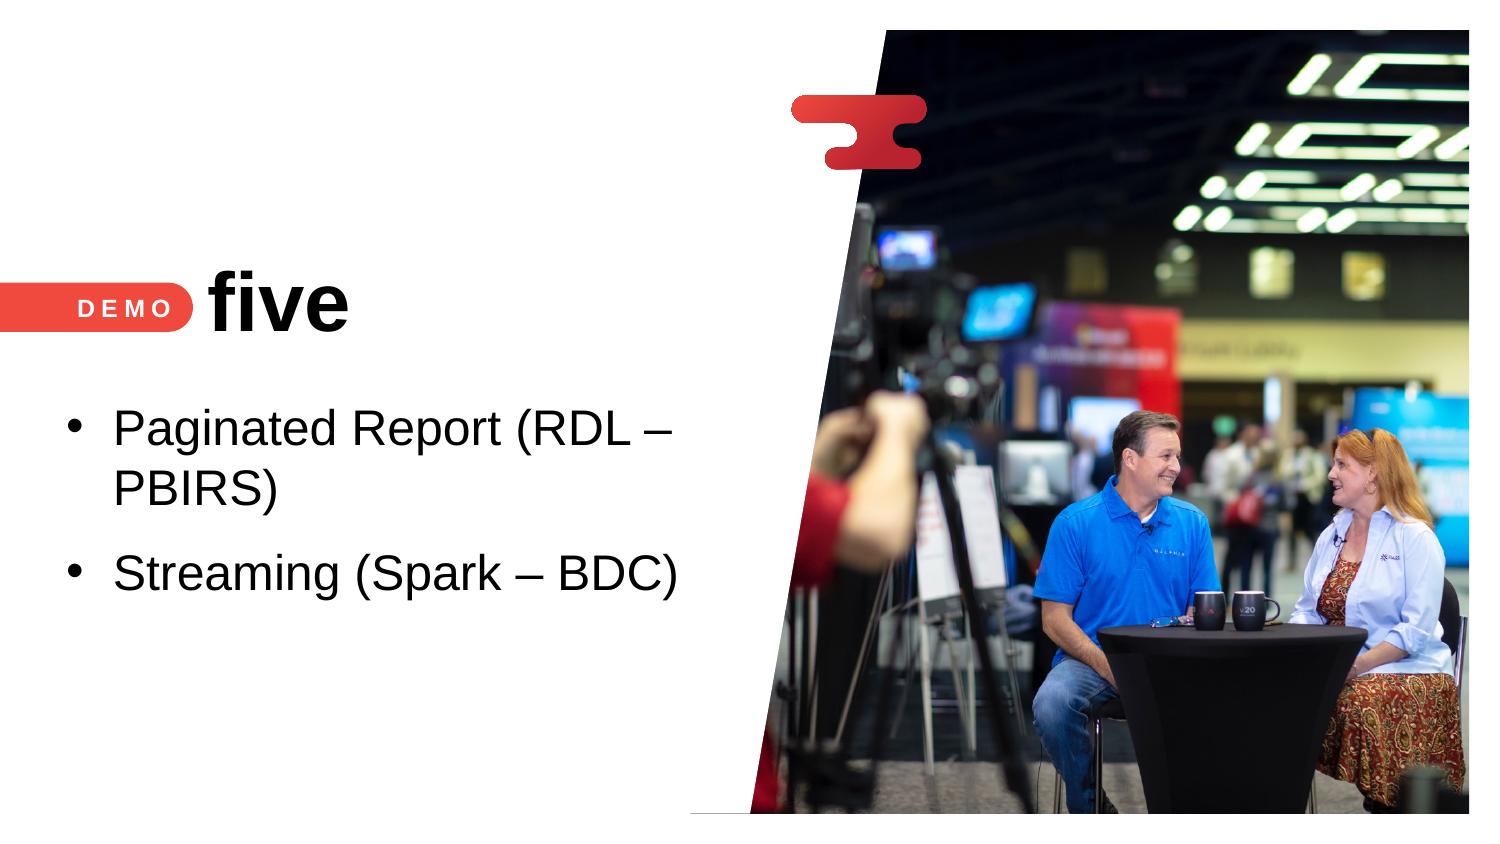

# five
Paginated Report (RDL – PBIRS)
Streaming (Spark – BDC)